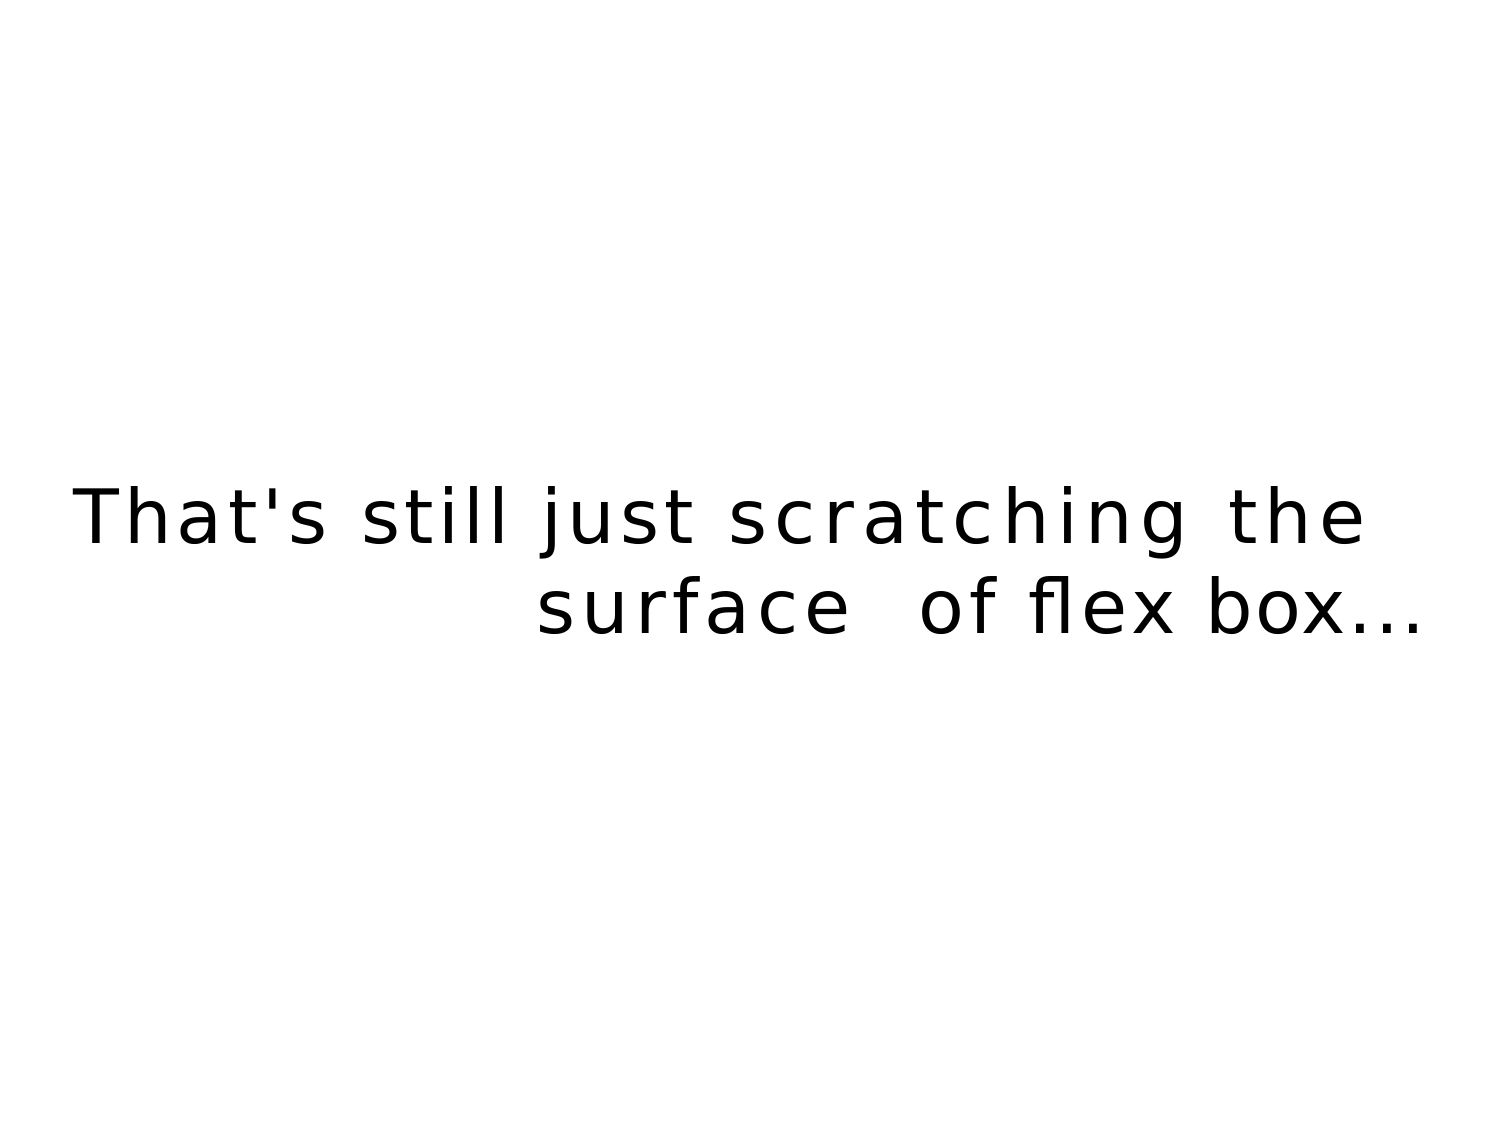

# That's still just scratching the surface  of flex box...